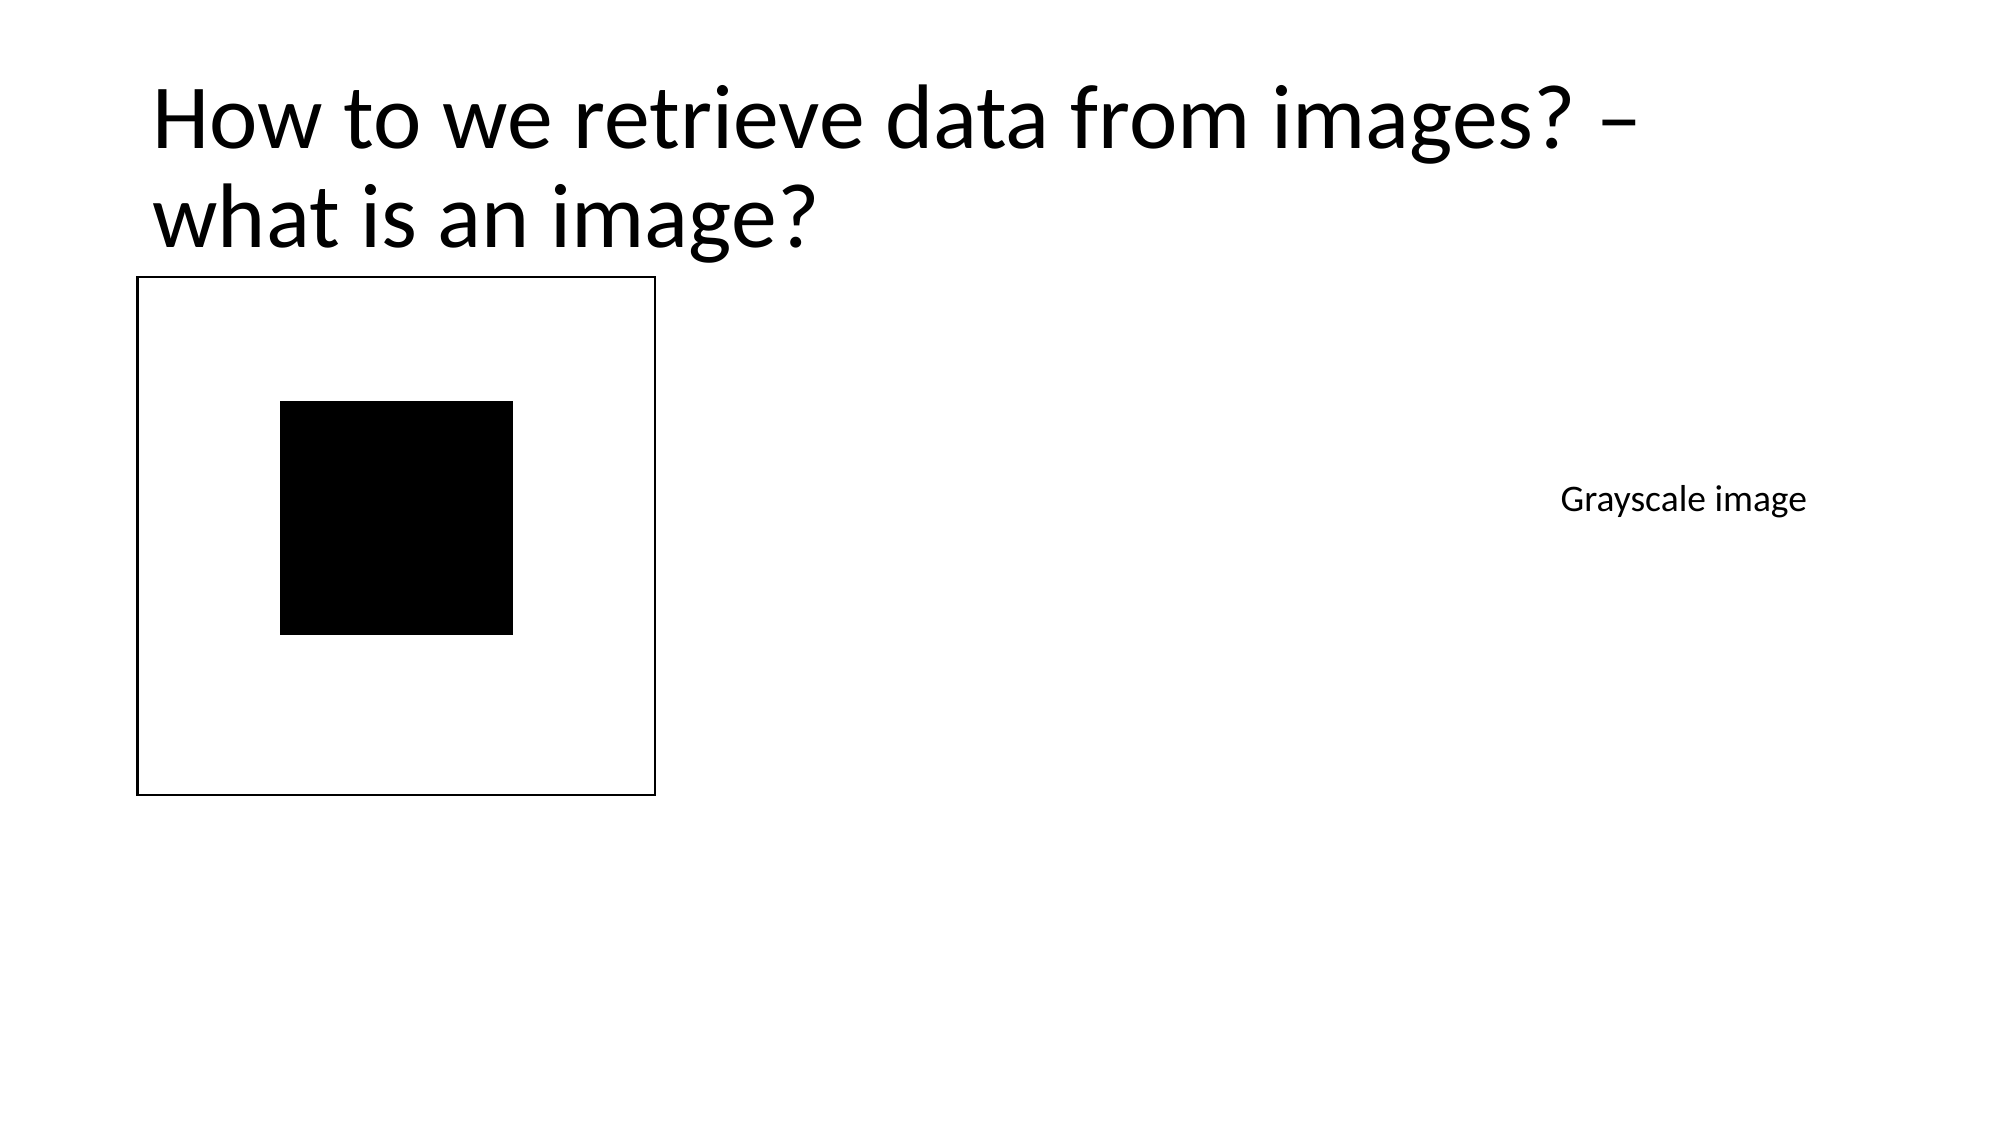

# How to we retrieve data from images? – what is an image?

Grayscale image